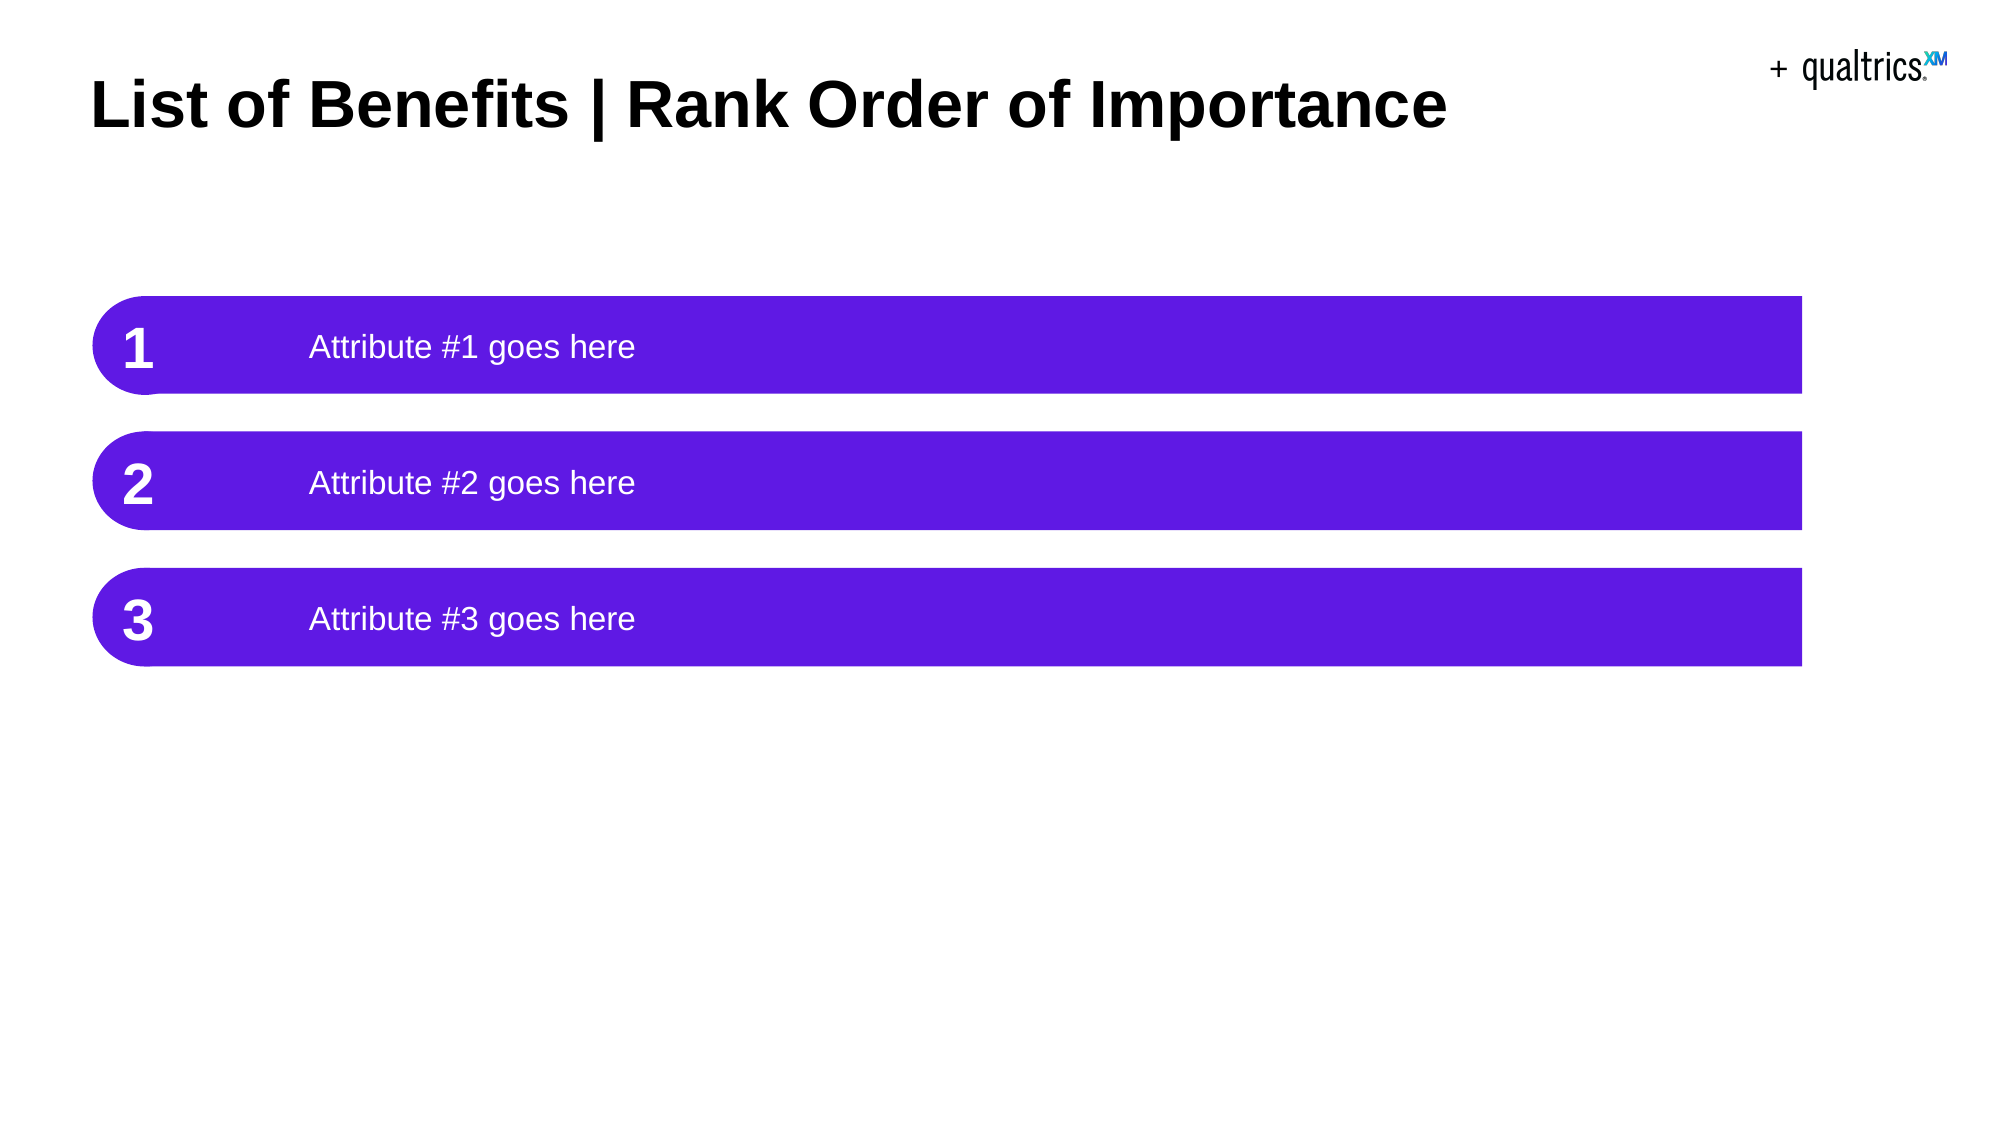

# List of Benefits | Rank Order of Importance
	Attribute #1 goes here
1
	Attribute #2 goes here
2
	Attribute #3 goes here
3